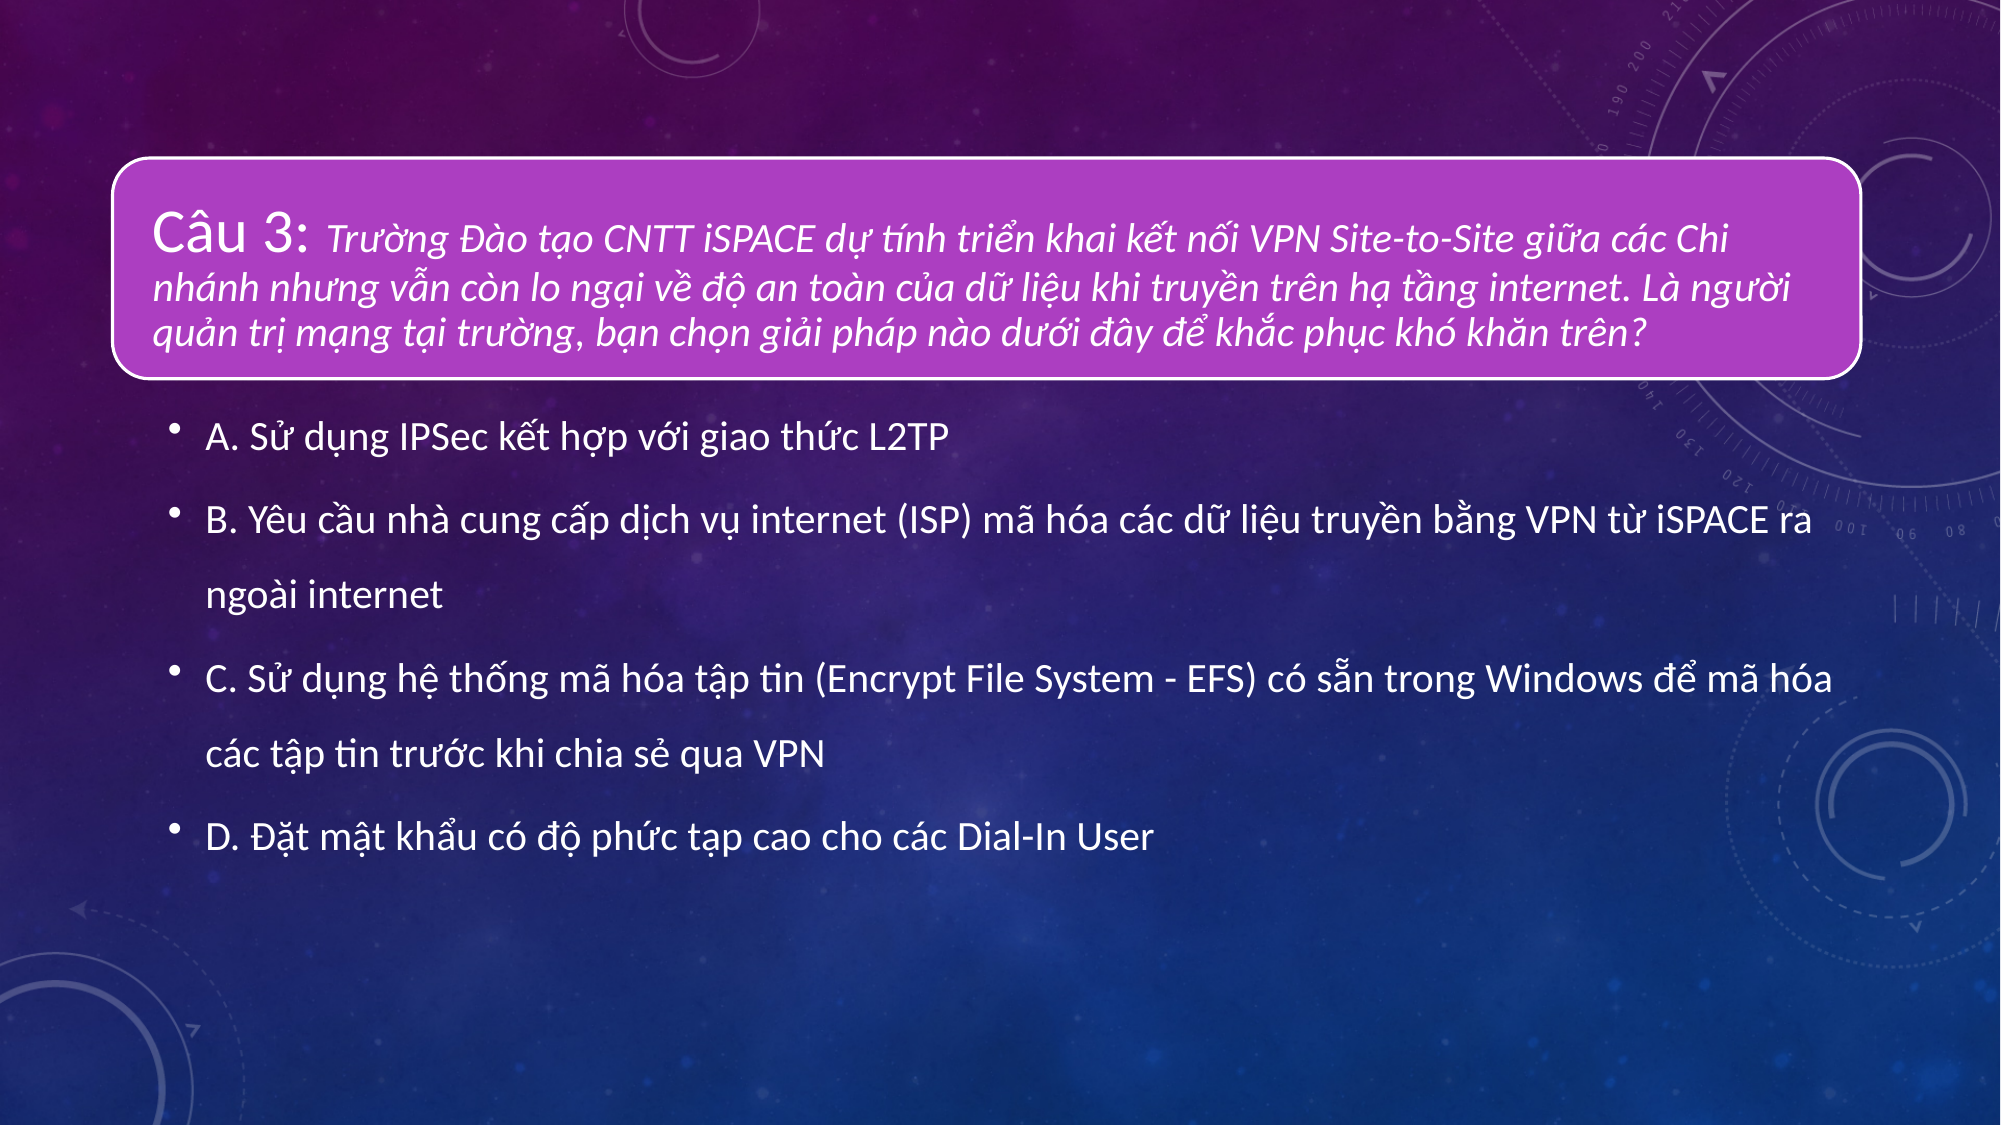

Câu 3: Trường Đào tạo CNTT iSPACE dự tính triển khai kết nối VPN Site-to-Site giữa các Chi nhánh nhưng vẫn còn lo ngại về độ an toàn của dữ liệu khi truyền trên hạ tầng internet. Là người quản trị mạng tại trường, bạn chọn giải pháp nào dưới đây để khắc phục khó khăn trên?
A. Sử dụng IPSec kết hợp với giao thức L2TP
B. Yêu cầu nhà cung cấp dịch vụ internet (ISP) mã hóa các dữ liệu truyền bằng VPN từ iSPACE ra ngoài internet
C. Sử dụng hệ thống mã hóa tập tin (Encrypt File System - EFS) có sẵn trong Windows để mã hóa các tập tin trước khi chia sẻ qua VPN
D. Đặt mật khẩu có độ phức tạp cao cho các Dial-In User